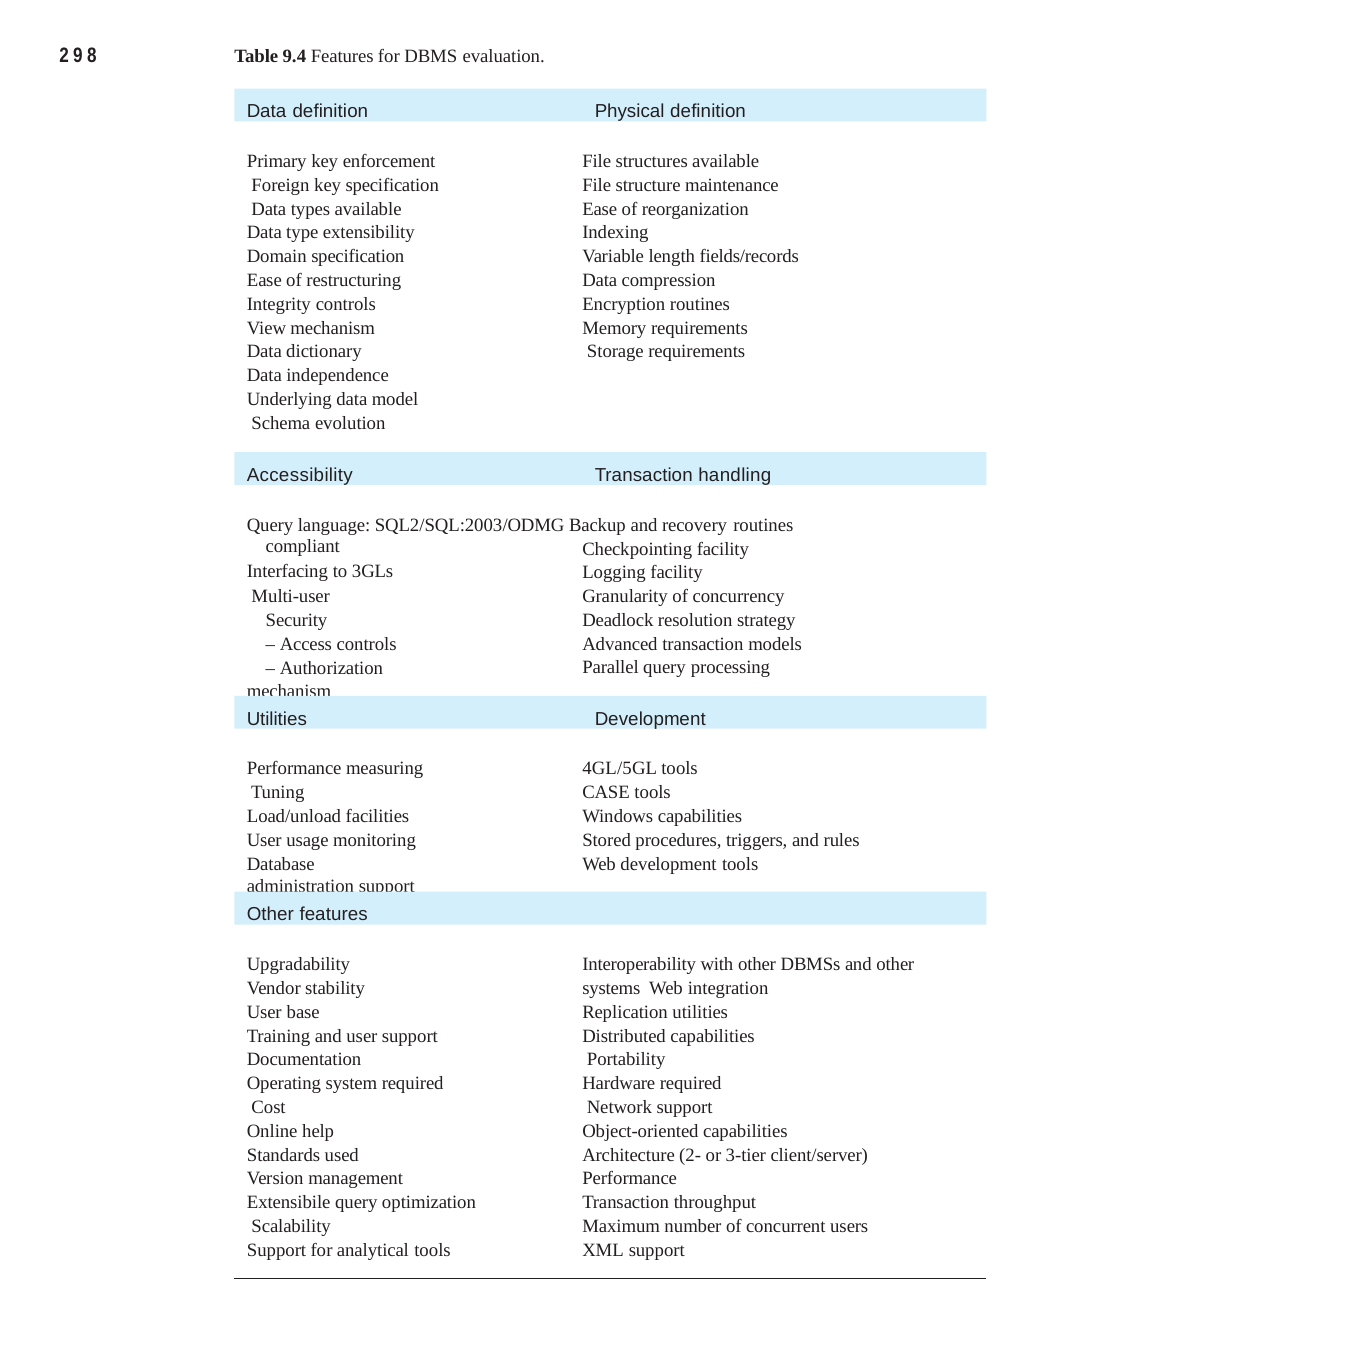

298
Table 9.4 Features for DBMS evaluation.
Data definition	Physical definition
File structures available  File structure maintenance  Ease of reorganization  Indexing
Variable length fields/records  Data compression  Encryption routines
Memory requirements  Storage requirements
Primary key enforcement  Foreign key specification  Data types available  Data type extensibility  Domain specification  Ease of restructuring  Integrity controls
View mechanism  Data dictionary  Data independence
Underlying data model  Schema evolution
Accessibility	Transaction handling
Query language: SQL2/SQL:2003/ODMG Backup and recovery routines
compliant  Interfacing to 3GLs  Multi-user
Security
– Access controls
– Authorization mechanism
Checkpointing facility  Logging facility  Granularity of concurrency
Deadlock resolution strategy  Advanced transaction models  Parallel query processing
Utilities	Development
4GL/5GL tools  CASE tools  Windows capabilities
Stored procedures, triggers, and rules  Web development tools
Performance measuring  Tuning
Load/unload facilities  User usage monitoring
Database administration support
Other features
Interoperability with other DBMSs and other systems  Web integration
Replication utilities  Distributed capabilities  Portability
Hardware required  Network support
Object-oriented capabilities  Architecture (2- or 3-tier client/server)  Performance
Transaction throughput
Maximum number of concurrent users  XML support
Upgradability  Vendor stability  User base
Training and user support  Documentation
Operating system required  Cost
Online help  Standards used  Version management
Extensibile query optimization  Scalability
Support for analytical tools